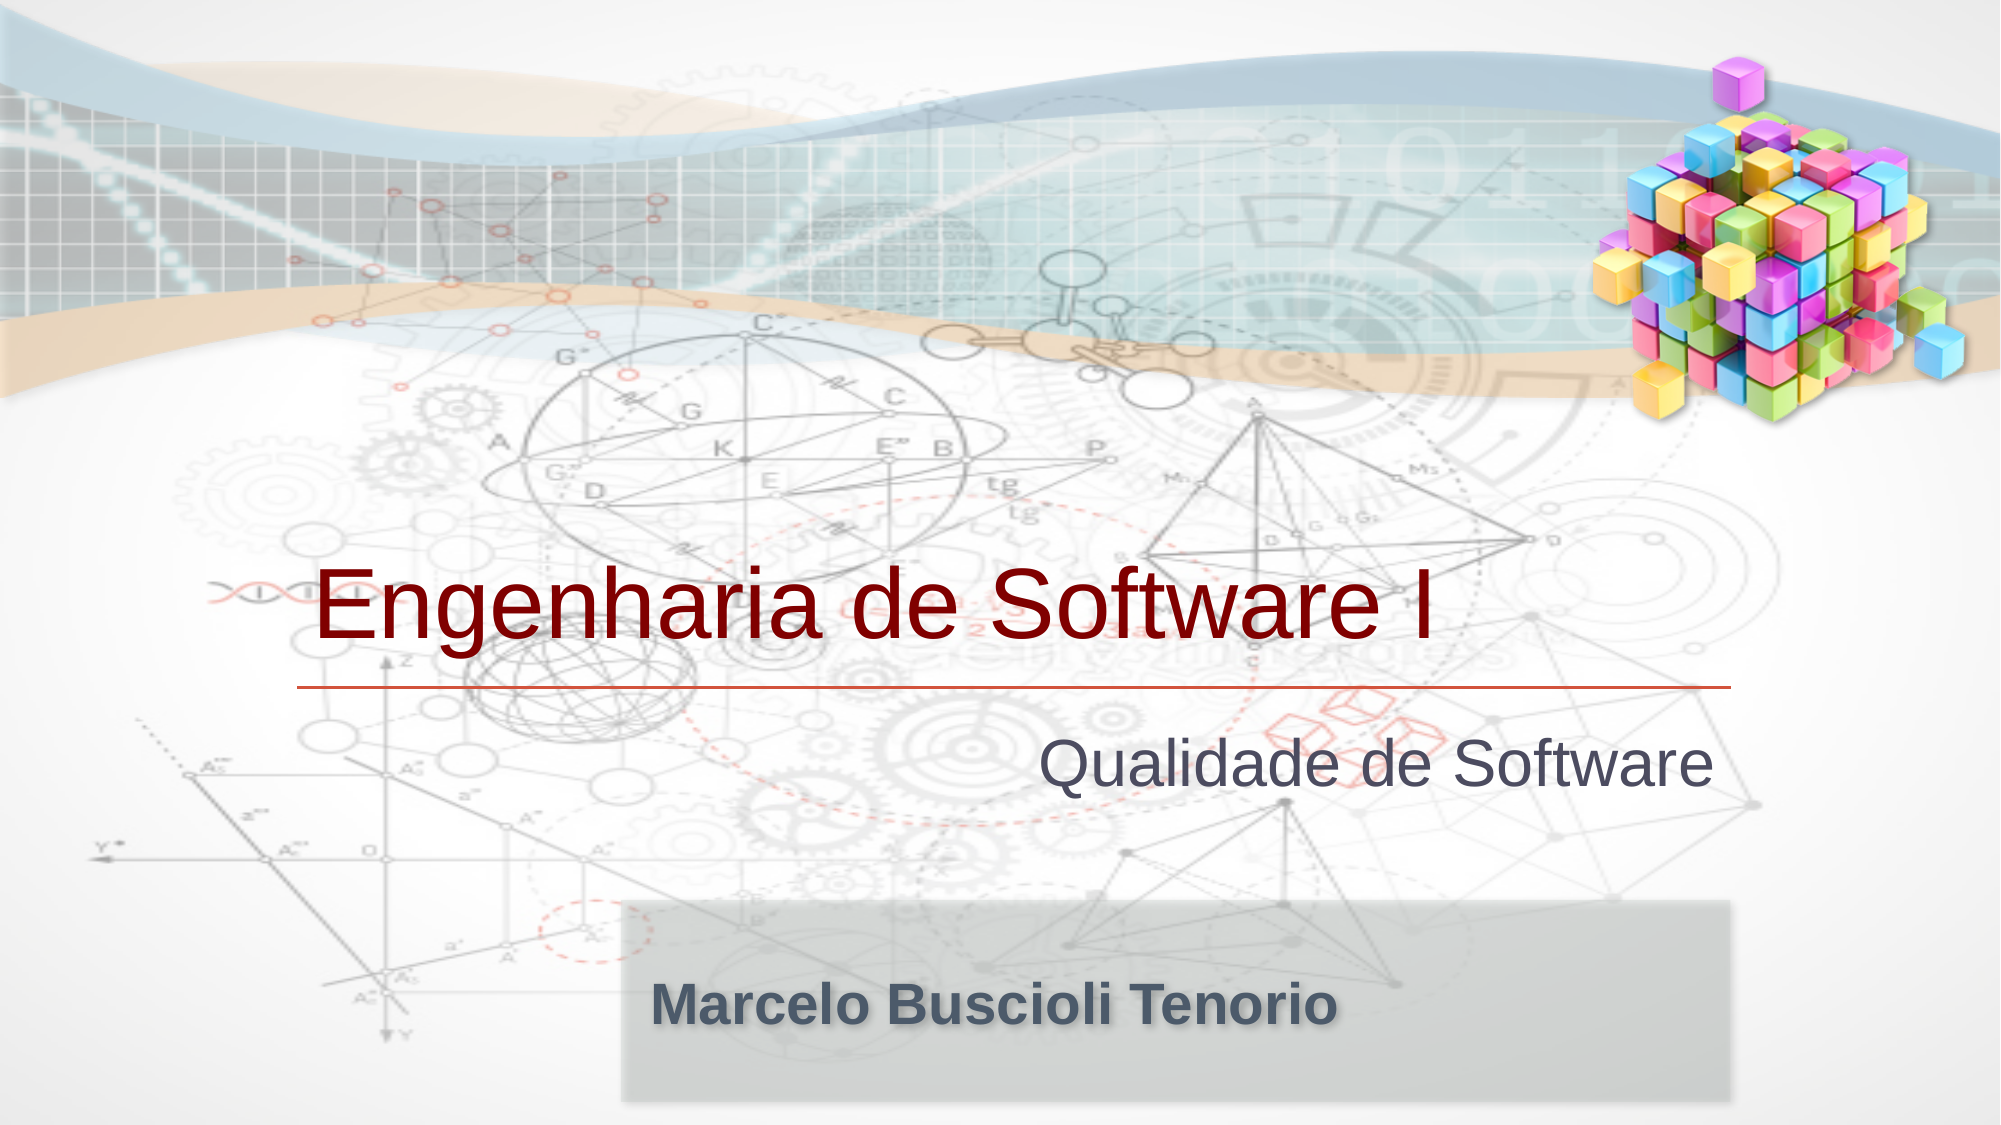

# Engenharia de Software I
Qualidade de Software